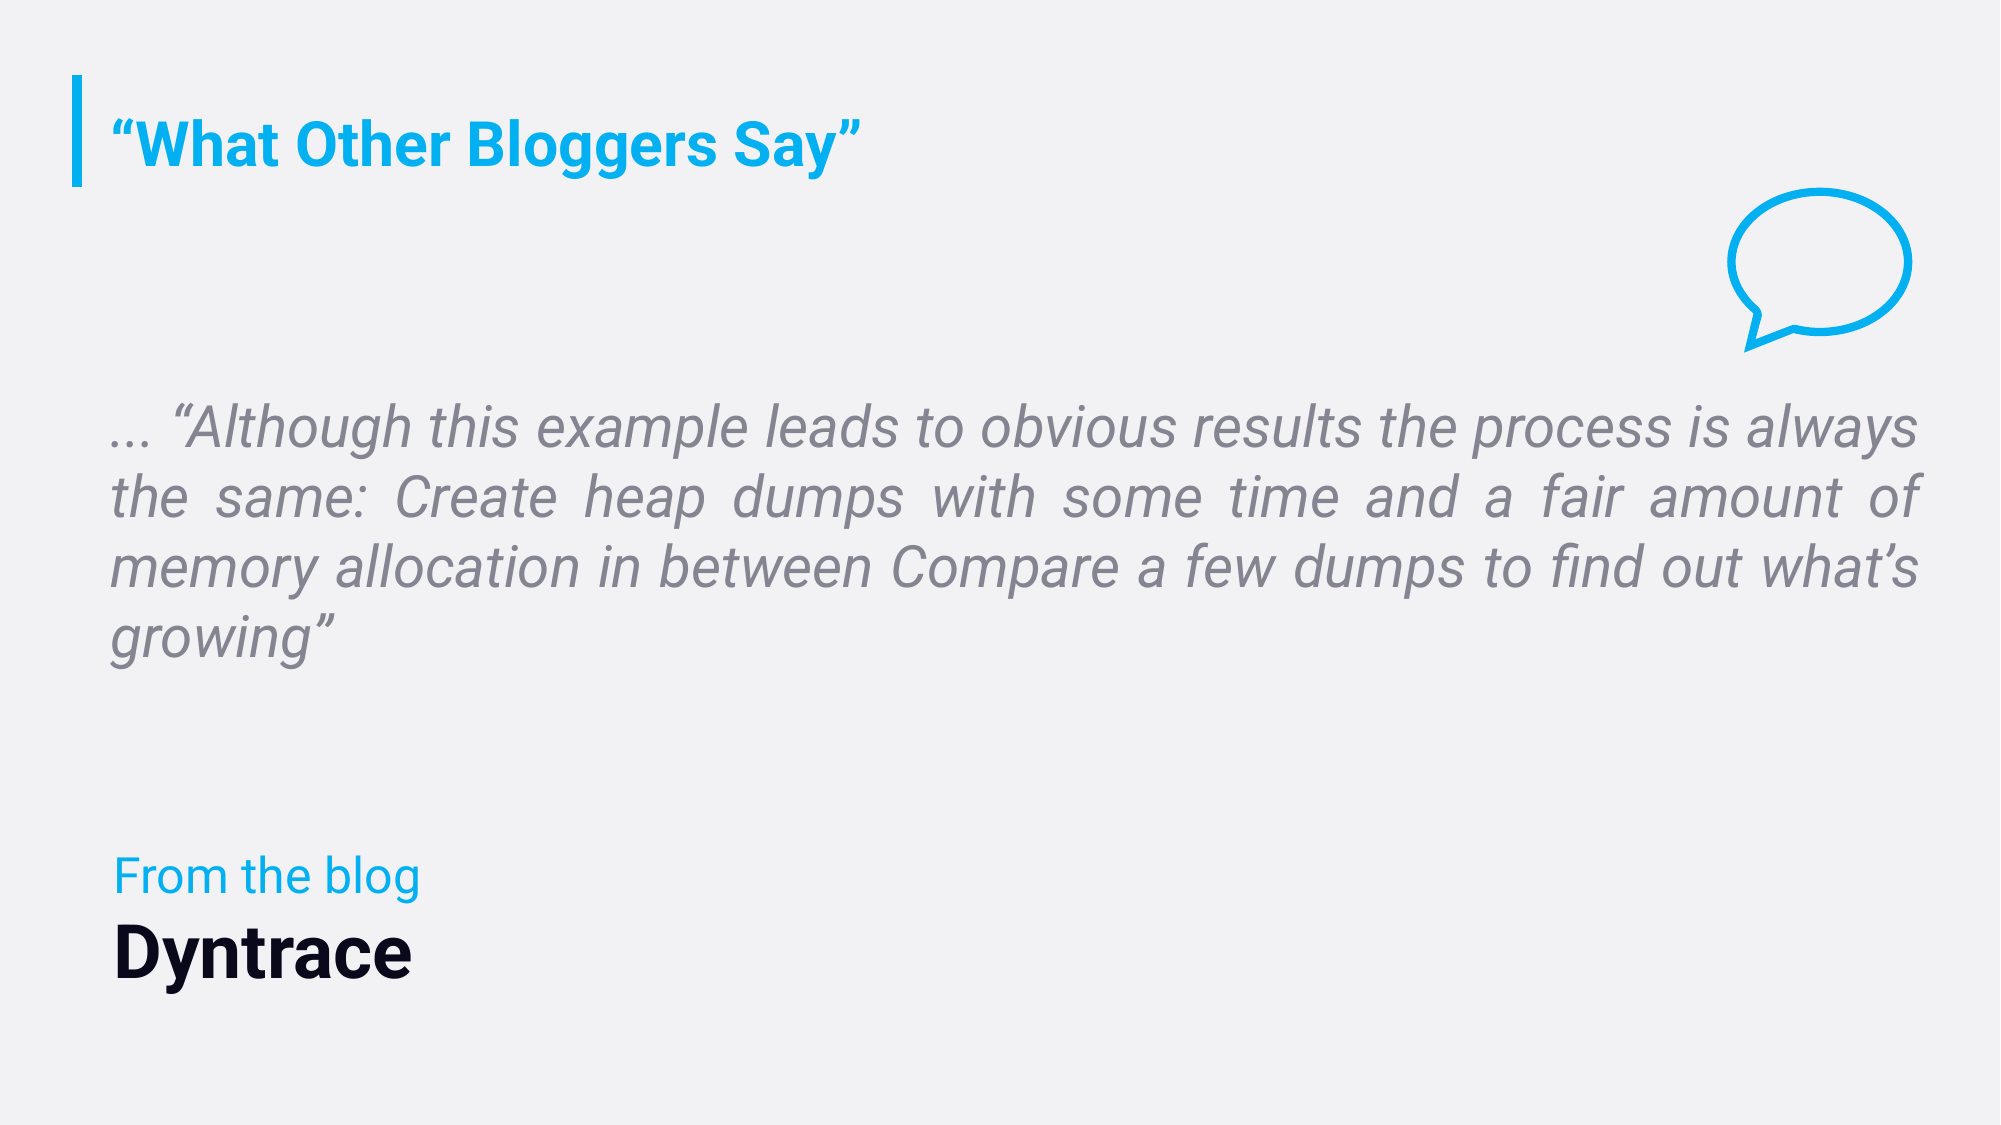

# “What Other Bloggers Say”

... “Although this example leads to obvious results the process is always the same: Create heap dumps with some time and a fair amount of memory allocation in between Compare a few dumps to find out what’s growing”
From the blog
Dyntrace